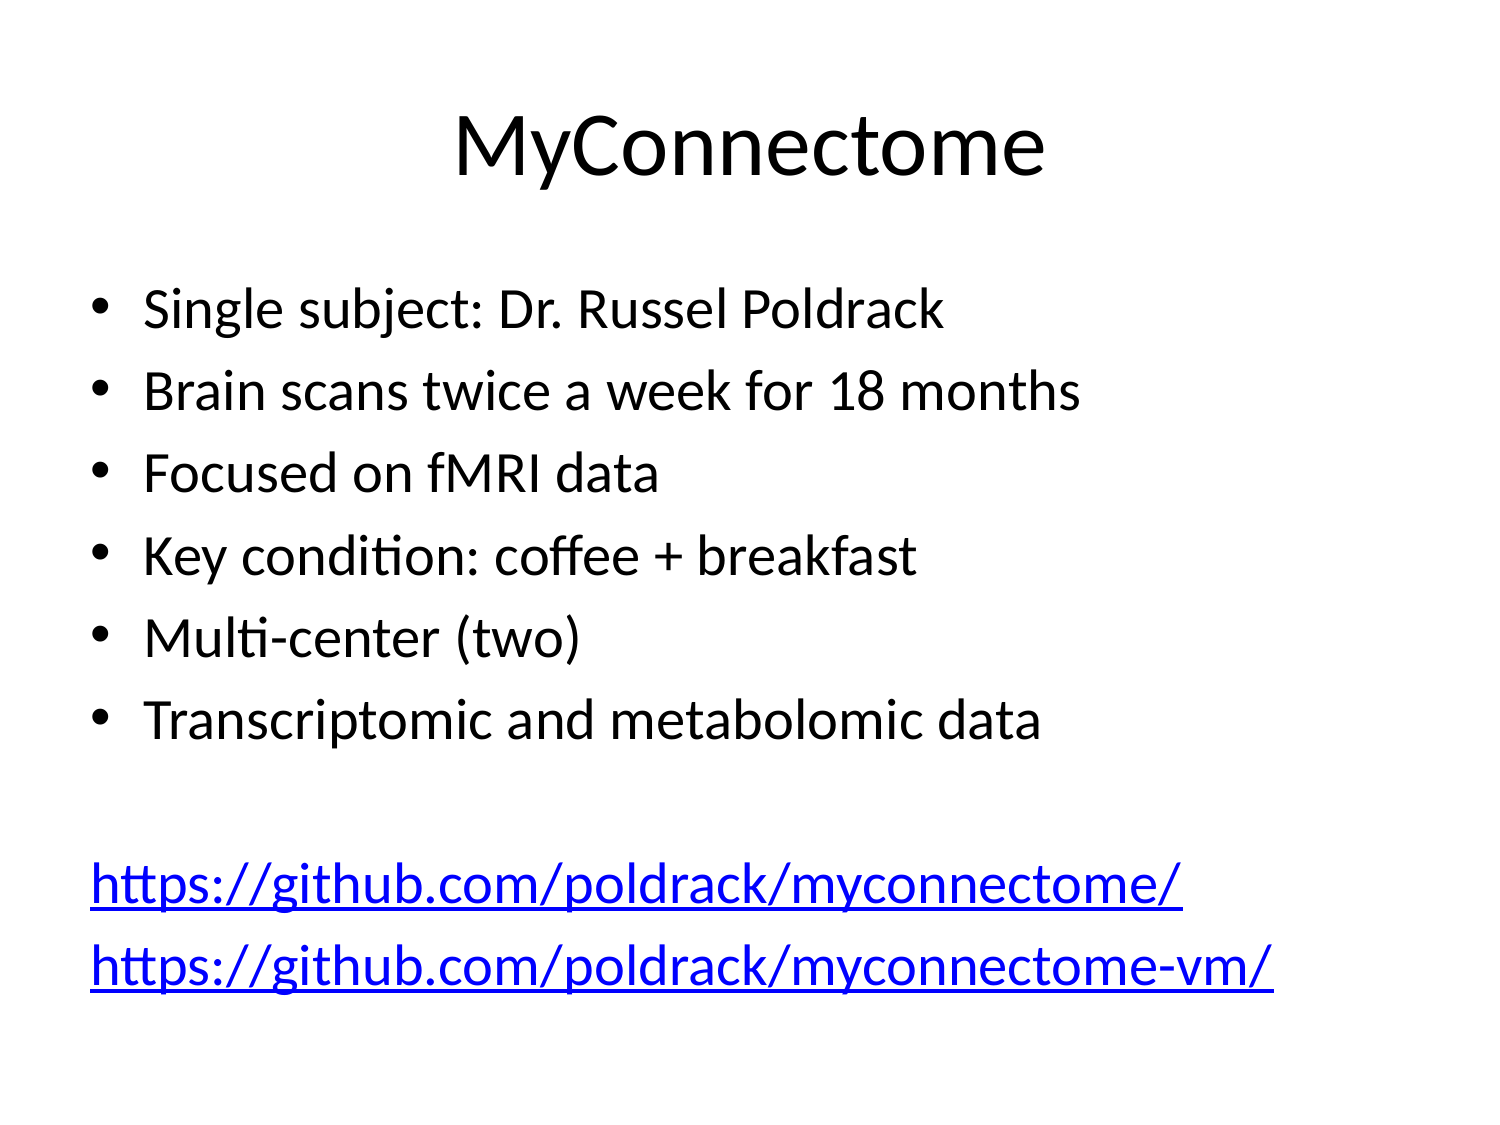

# MyConnectome
Single subject: Dr. Russel Poldrack
Brain scans twice a week for 18 months
Focused on fMRI data
Key condition: coffee + breakfast
Multi-center (two)
Transcriptomic and metabolomic data

https://github.com/poldrack/myconnectome/
https://github.com/poldrack/myconnectome-vm/